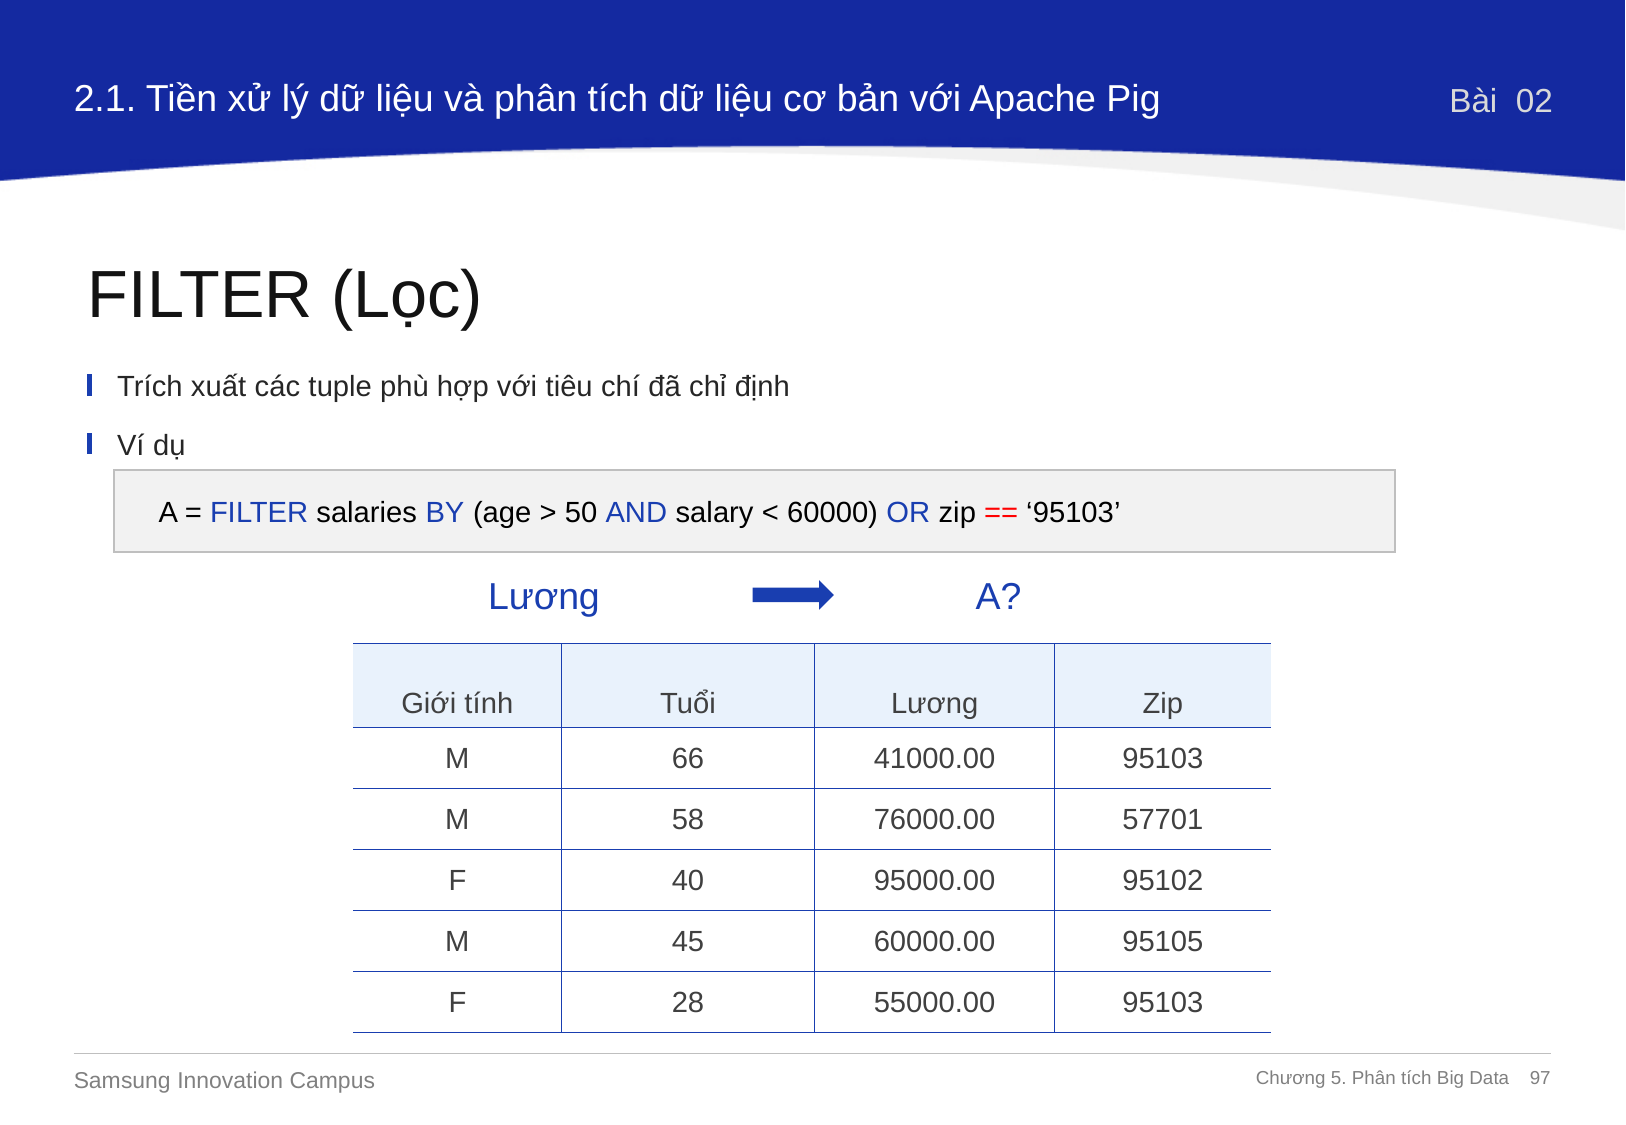

2.1. Tiền xử lý dữ liệu và phân tích dữ liệu cơ bản với Apache Pig
Bài  02
FILTER (Lọc)
Trích xuất các tuple phù hợp với tiêu chí đã chỉ định
Ví dụ

A = FILTER salaries BY (age > 50 AND salary < 60000) OR zip == ‘95103’

Lương
A?
| Giới tính | Tuổi | Lương | Zip |
| --- | --- | --- | --- |
| M | 66 | 41000.00 | 95103 |
| M | 58 | 76000.00 | 57701 |
| F | 40 | 95000.00 | 95102 |
| M | 45 | 60000.00 | 95105 |
| F | 28 | 55000.00 | 95103 |